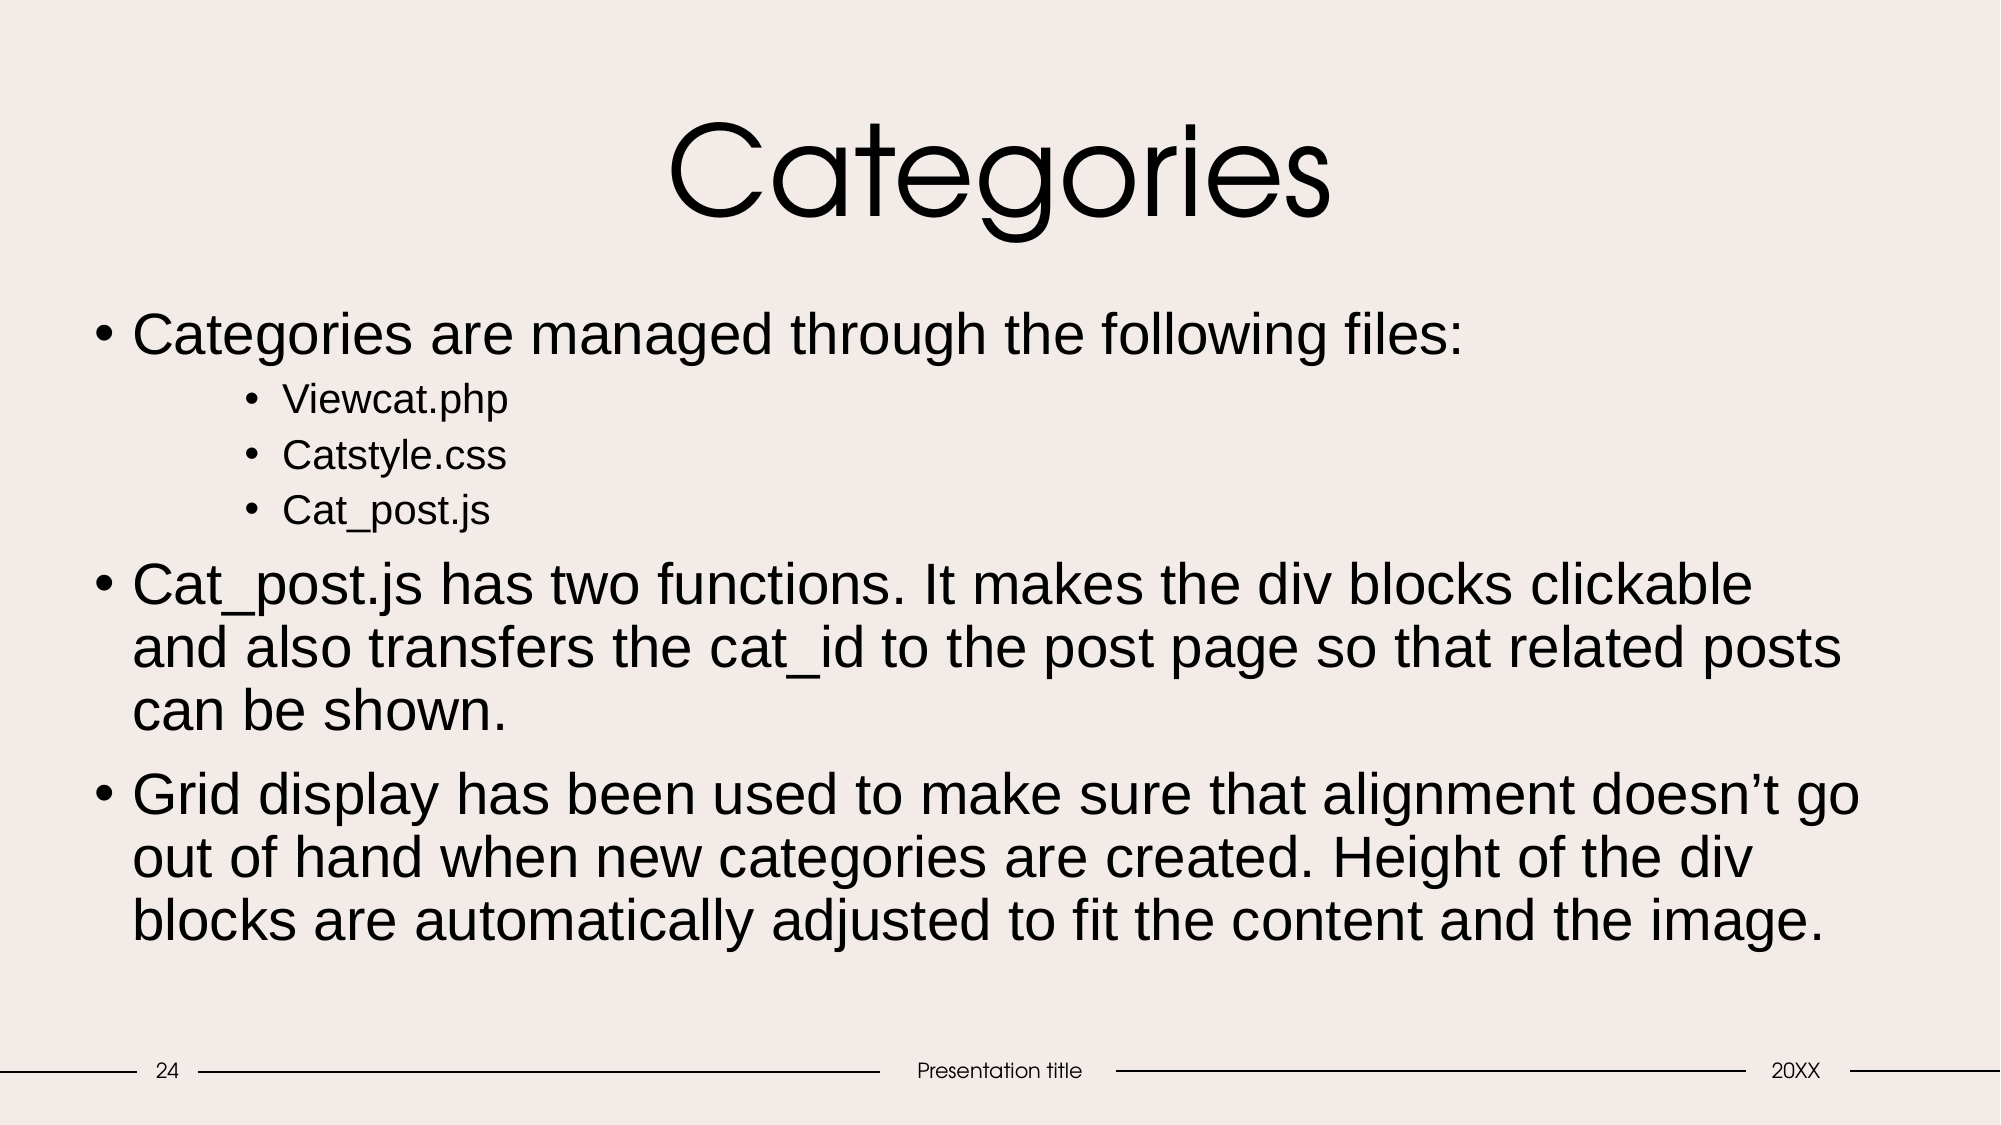

# Categories
Categories are managed through the following files:
Viewcat.php
Catstyle.css
Cat_post.js
Cat_post.js has two functions. It makes the div blocks clickable and also transfers the cat_id to the post page so that related posts can be shown.
Grid display has been used to make sure that alignment doesn’t go out of hand when new categories are created. Height of the div blocks are automatically adjusted to fit the content and the image.

24
Presentation title
20XX